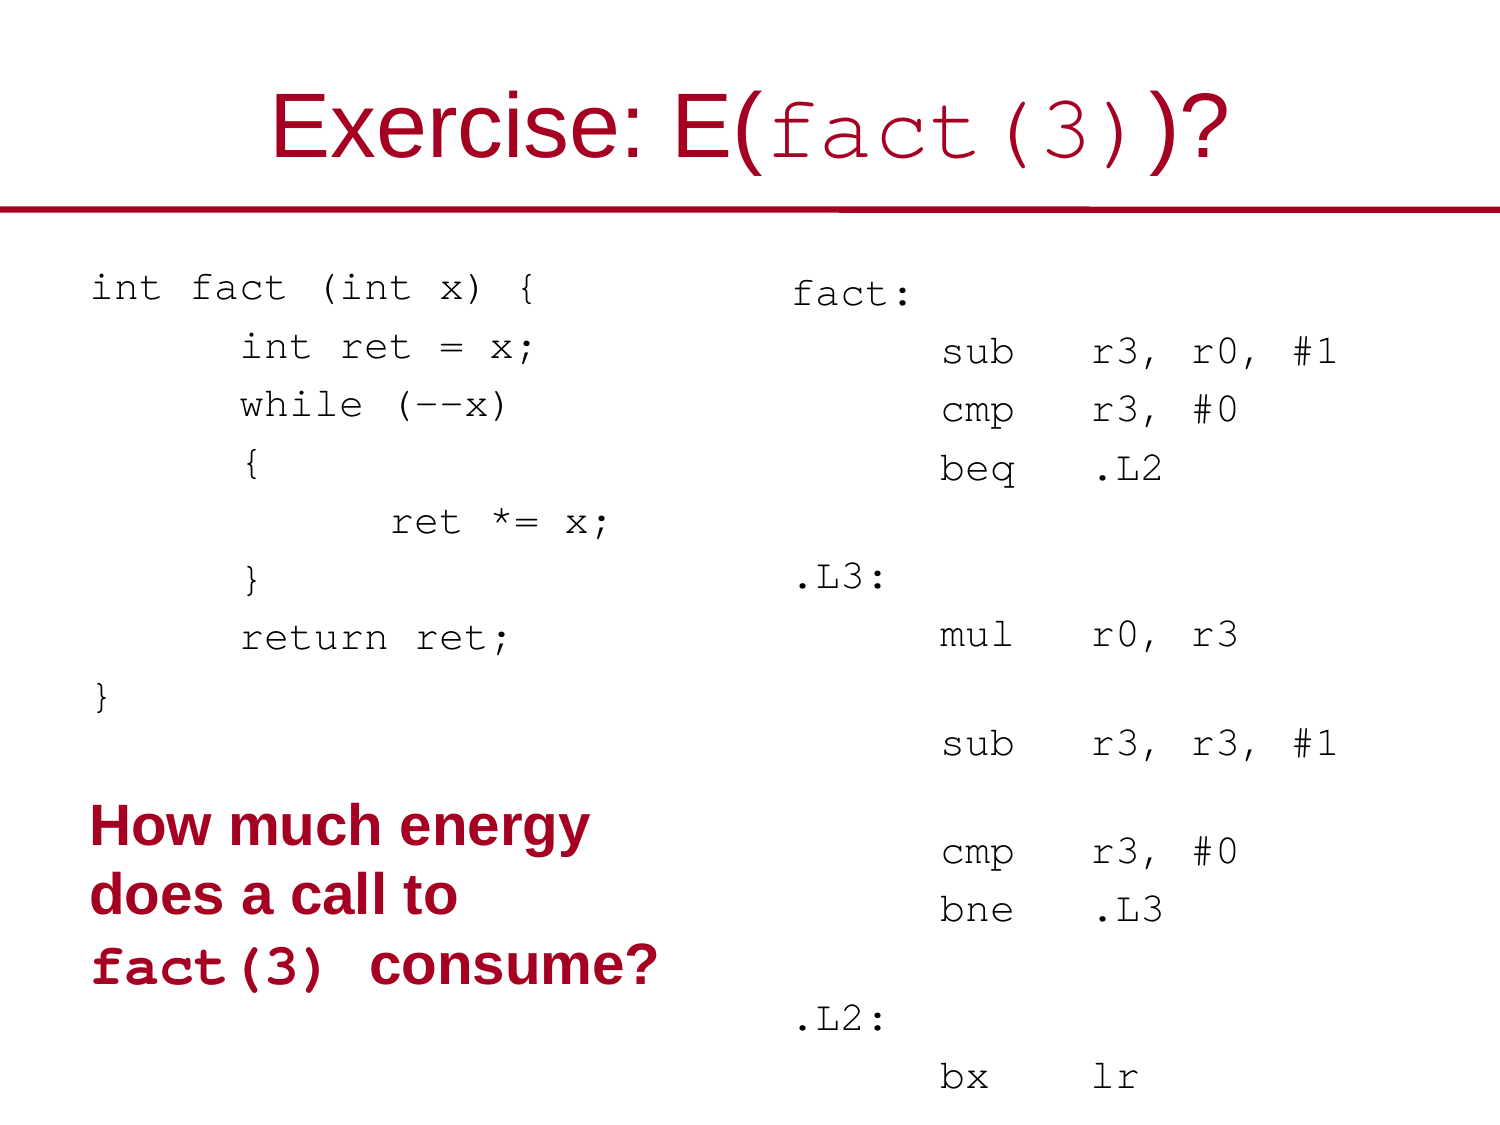

# Exercise: E(fact(3))?
int fact (int x) {
	int ret = x;
	while (--x)
	{
		ret *= x;
	}
	return ret;
}

How much energy does a call to  fact(3) consume?
fact:
	sub	r3, r0, #1
	cmp	r3, #0
	beq	.L2
.L3:
	mul	r0, r3
	sub	r3, r3, #1
	cmp	r3, #0
	bne	.L3
.L2:
	bx	lr